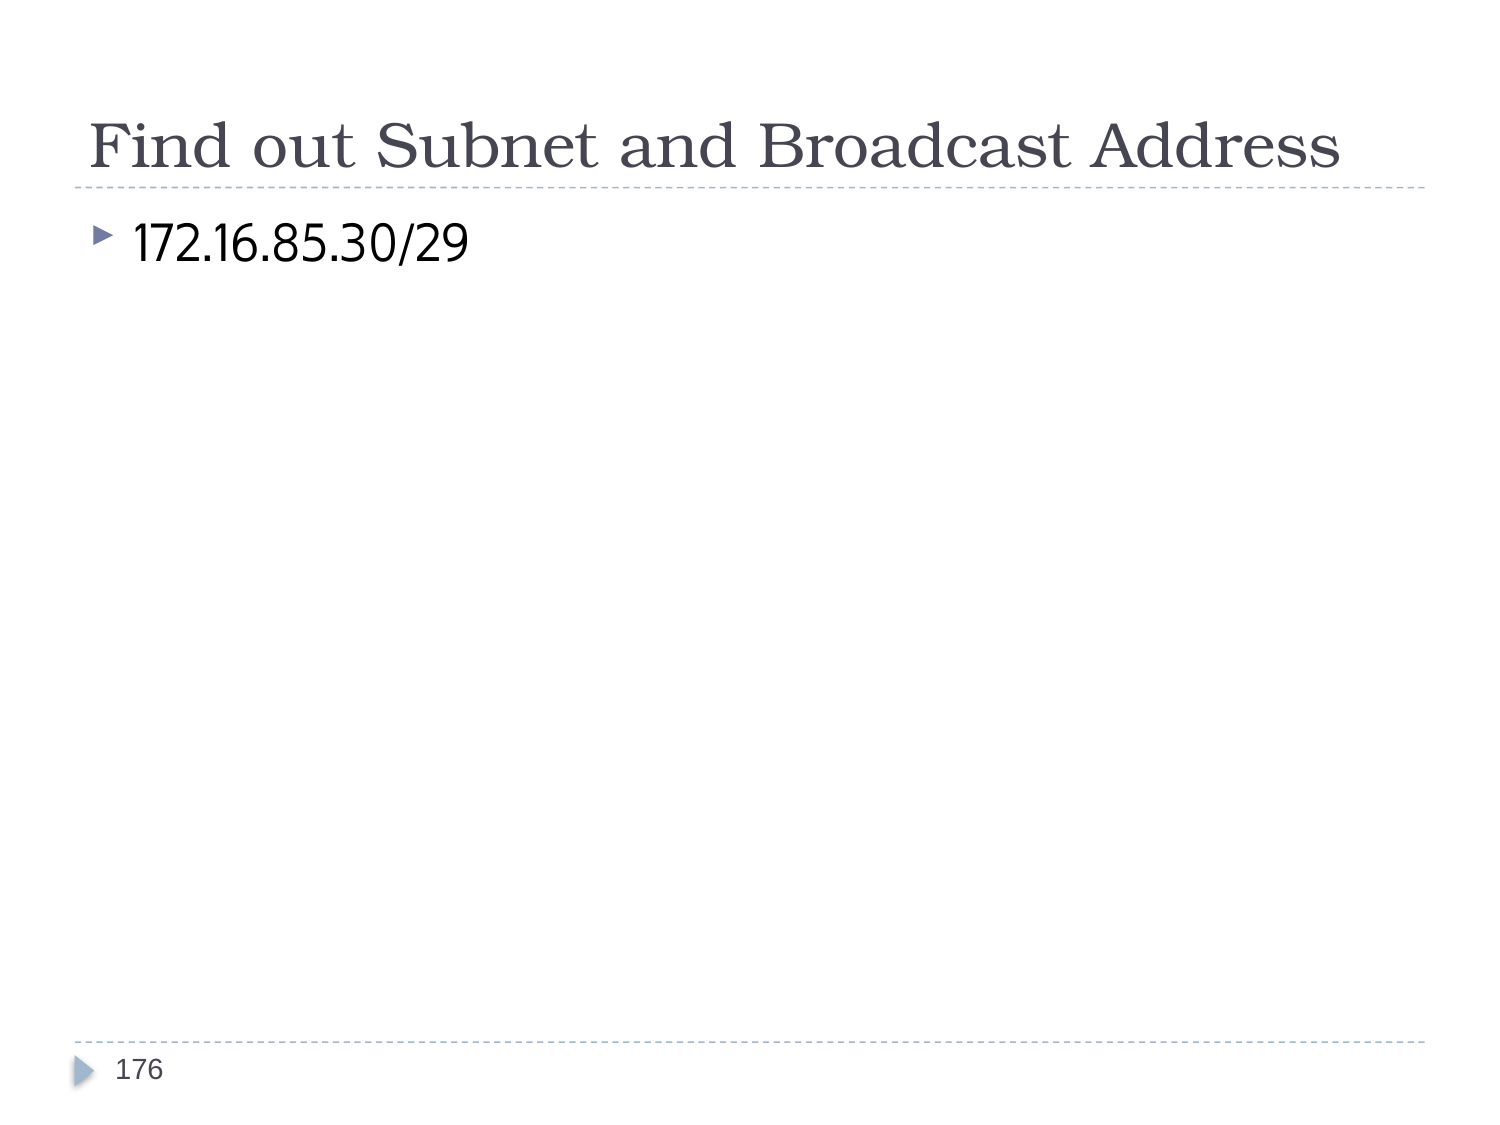

# Find out Subnet and Broadcast Address
172.16.85.30/29
176